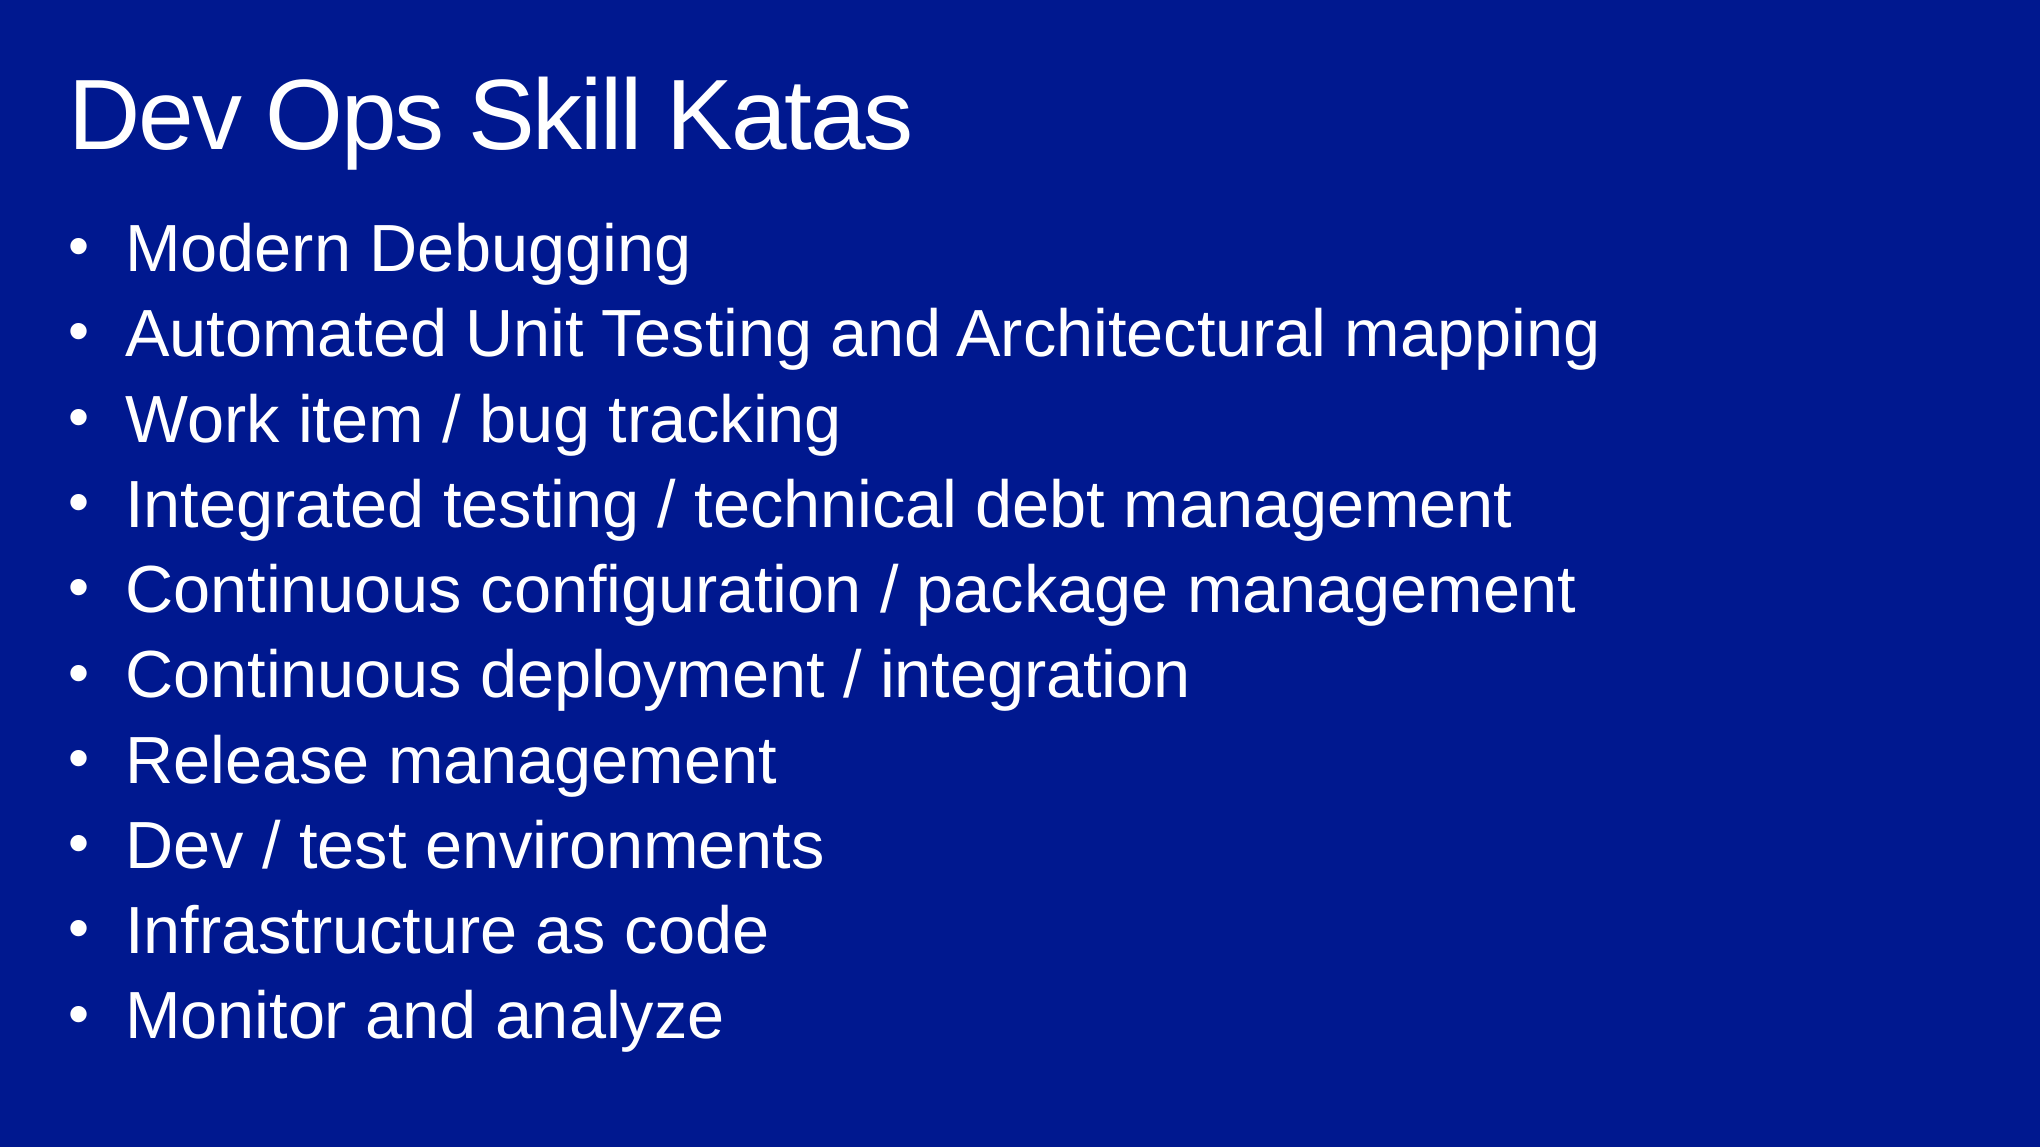

# Dev Ops Skill Katas
Modern Debugging
Automated Unit Testing and Architectural mapping
Work item / bug tracking
Integrated testing / technical debt management
Continuous configuration / package management
Continuous deployment / integration
Release management
Dev / test environments
Infrastructure as code
Monitor and analyze